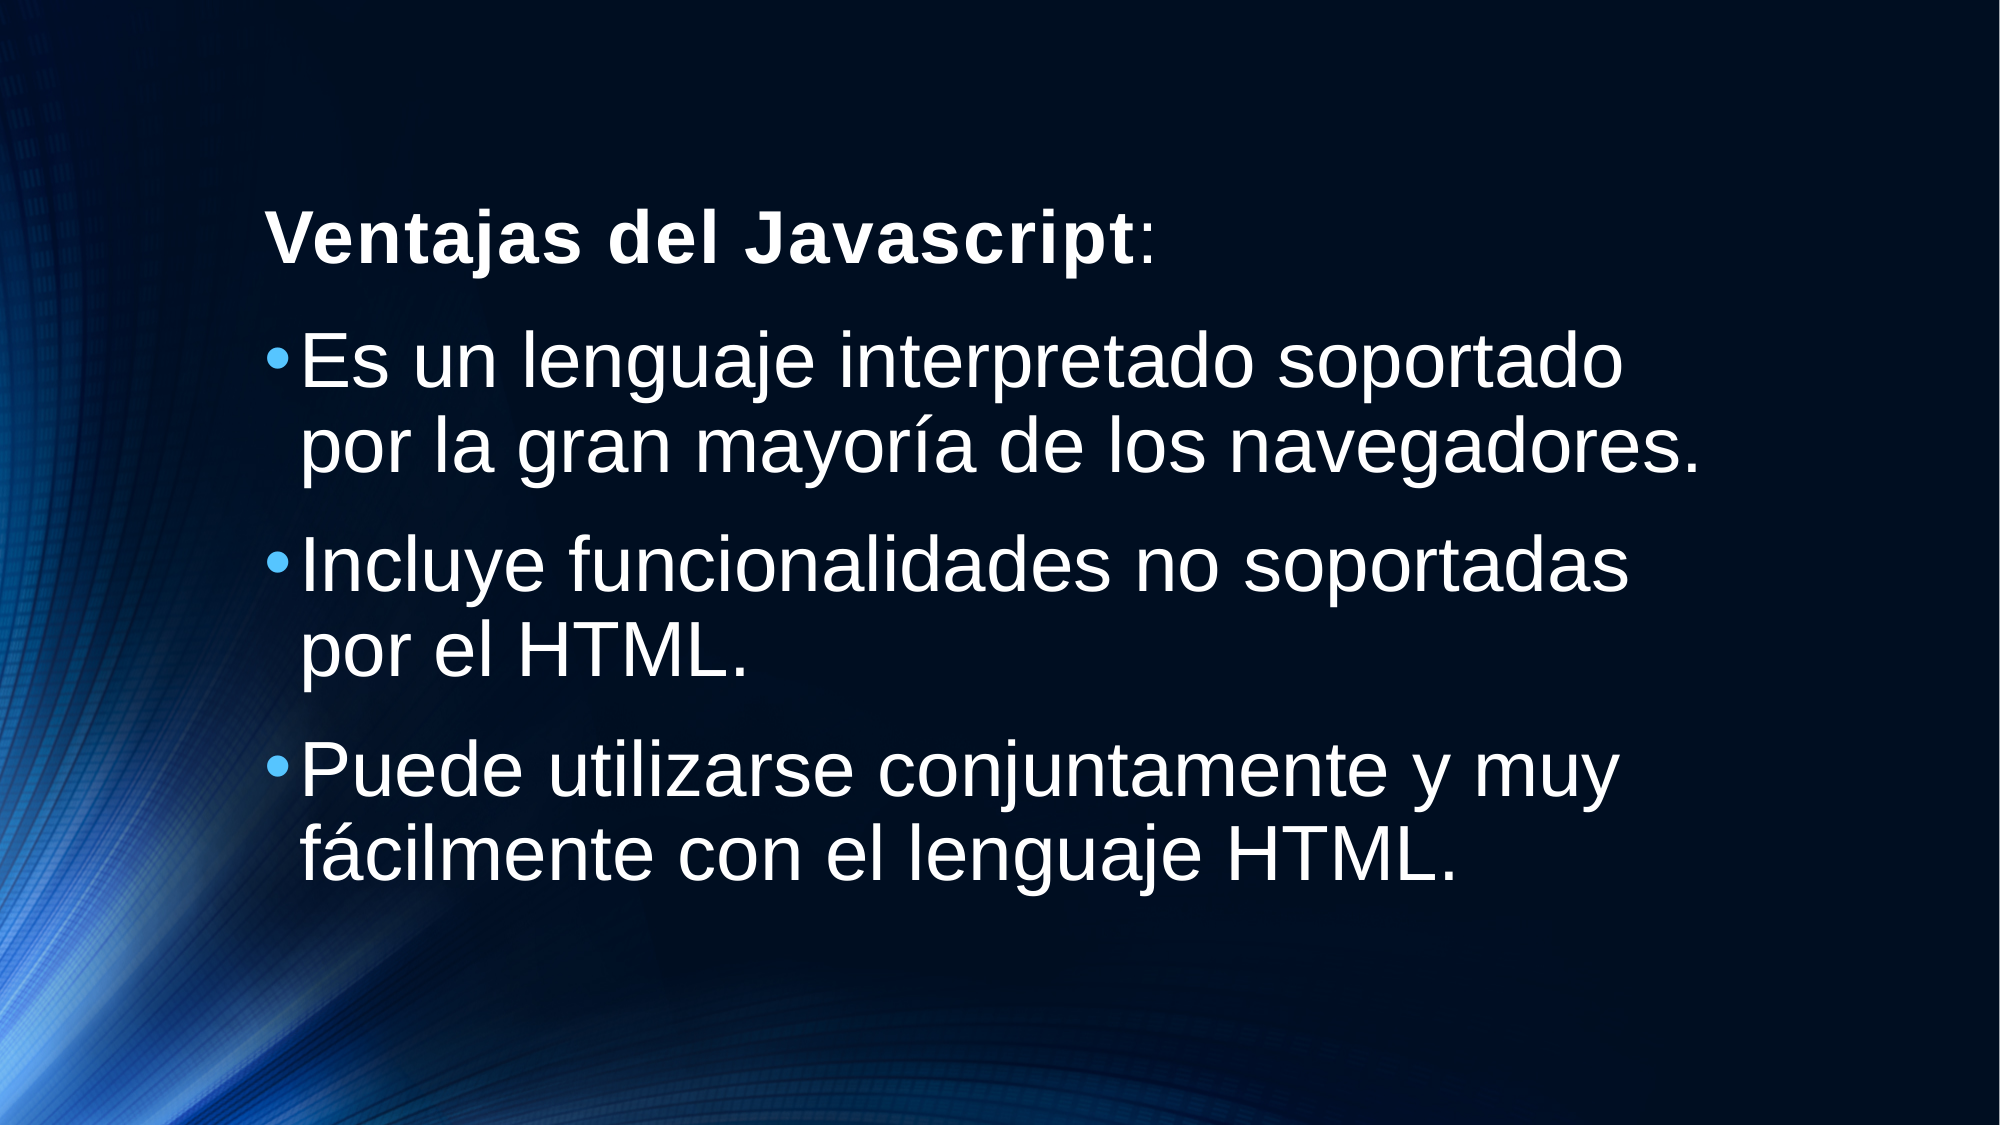

# Ventajas del Javascript:
Es un lenguaje interpretado soportado por la gran mayoría de los navegadores.
Incluye funcionalidades no soportadas por el HTML.
Puede utilizarse conjuntamente y muy fácilmente con el lenguaje HTML.